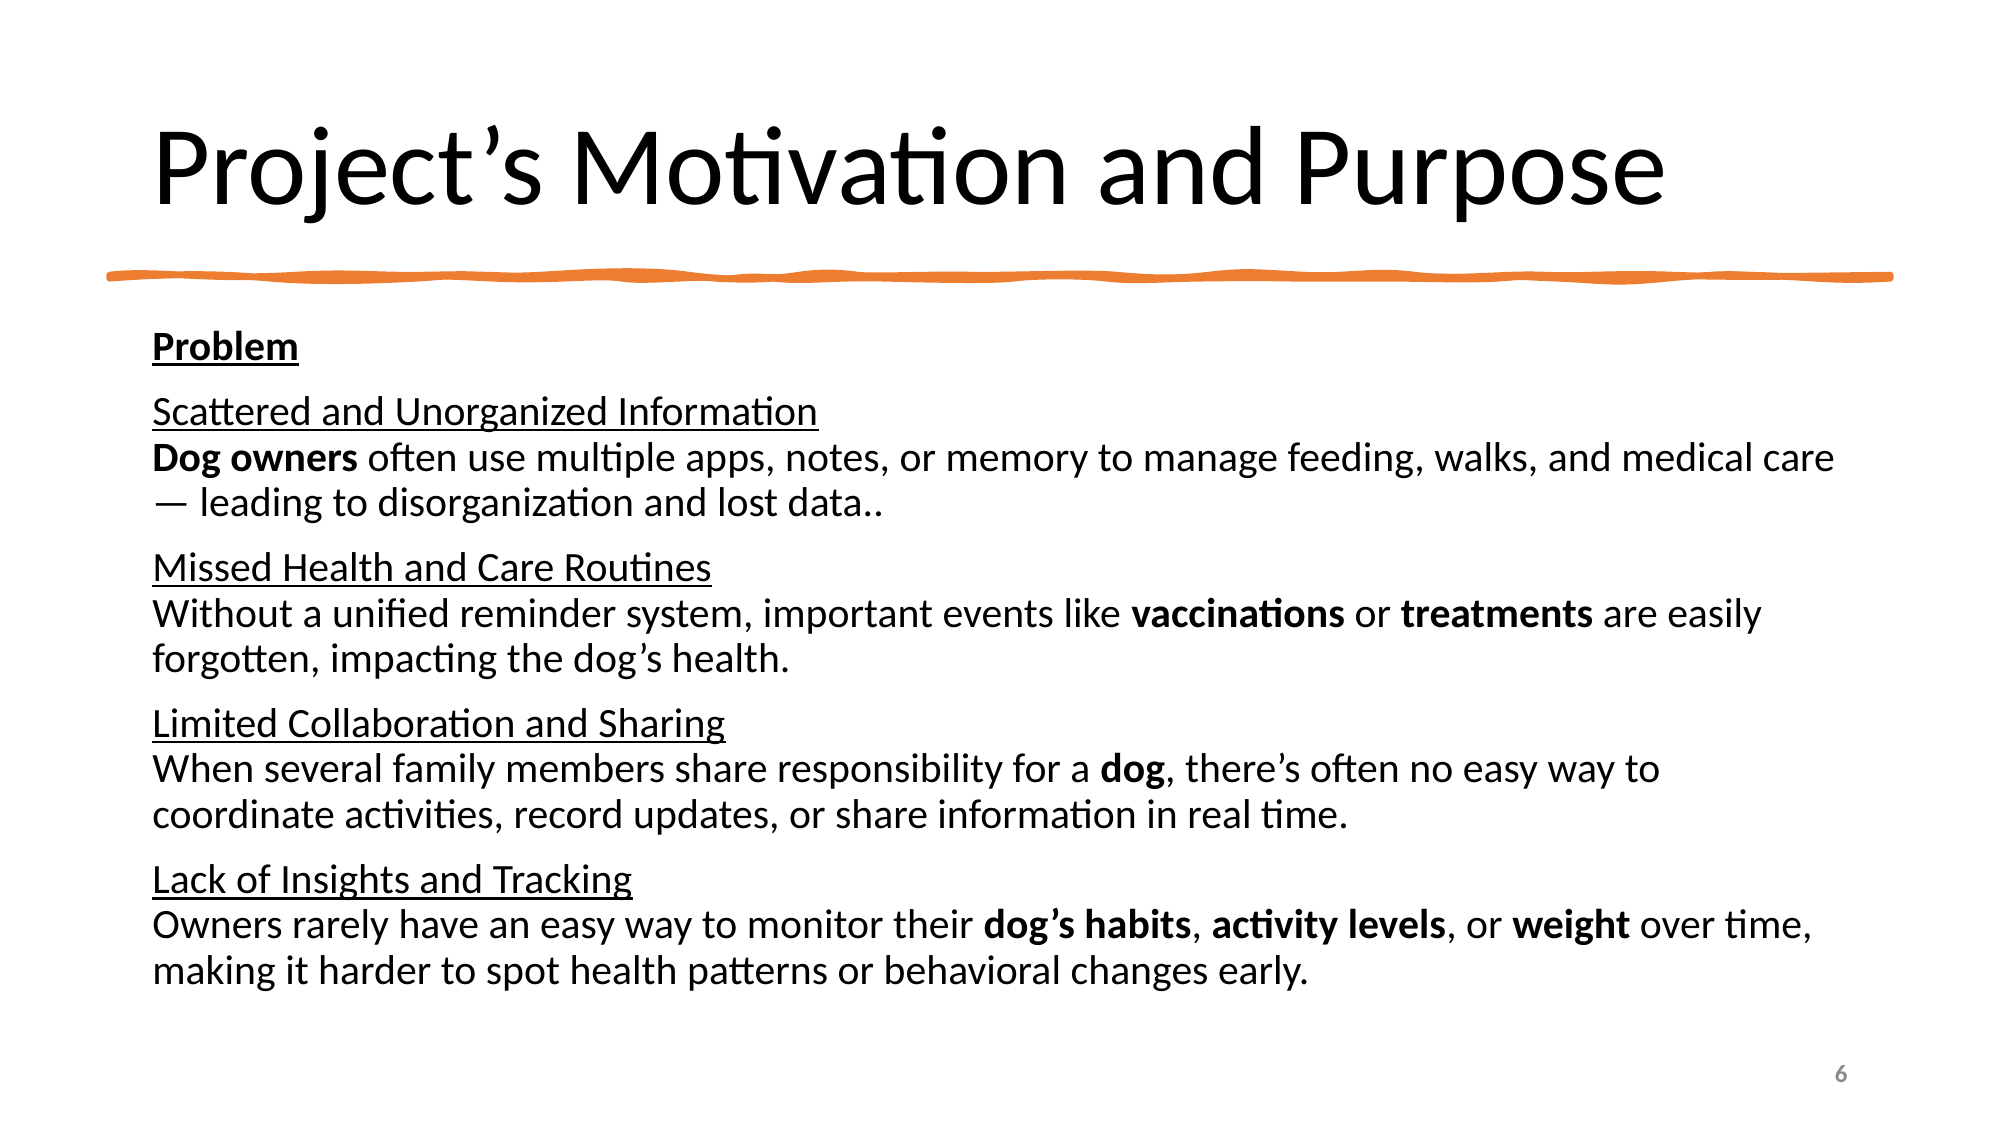

# Project’s Motivation and Purpose

Problem
Scattered and Unorganized Information
Dog owners often use multiple apps, notes, or memory to manage feeding, walks, and medical care — leading to disorganization and lost data..
Missed Health and Care Routines
Without a unified reminder system, important events like vaccinations or treatments are easily forgotten, impacting the dog’s health.
Limited Collaboration and Sharing
When several family members share responsibility for a dog, there’s often no easy way to coordinate activities, record updates, or share information in real time.
Lack of Insights and Tracking
Owners rarely have an easy way to monitor their dog’s habits, activity levels, or weight over time, making it harder to spot health patterns or behavioral changes early.

6